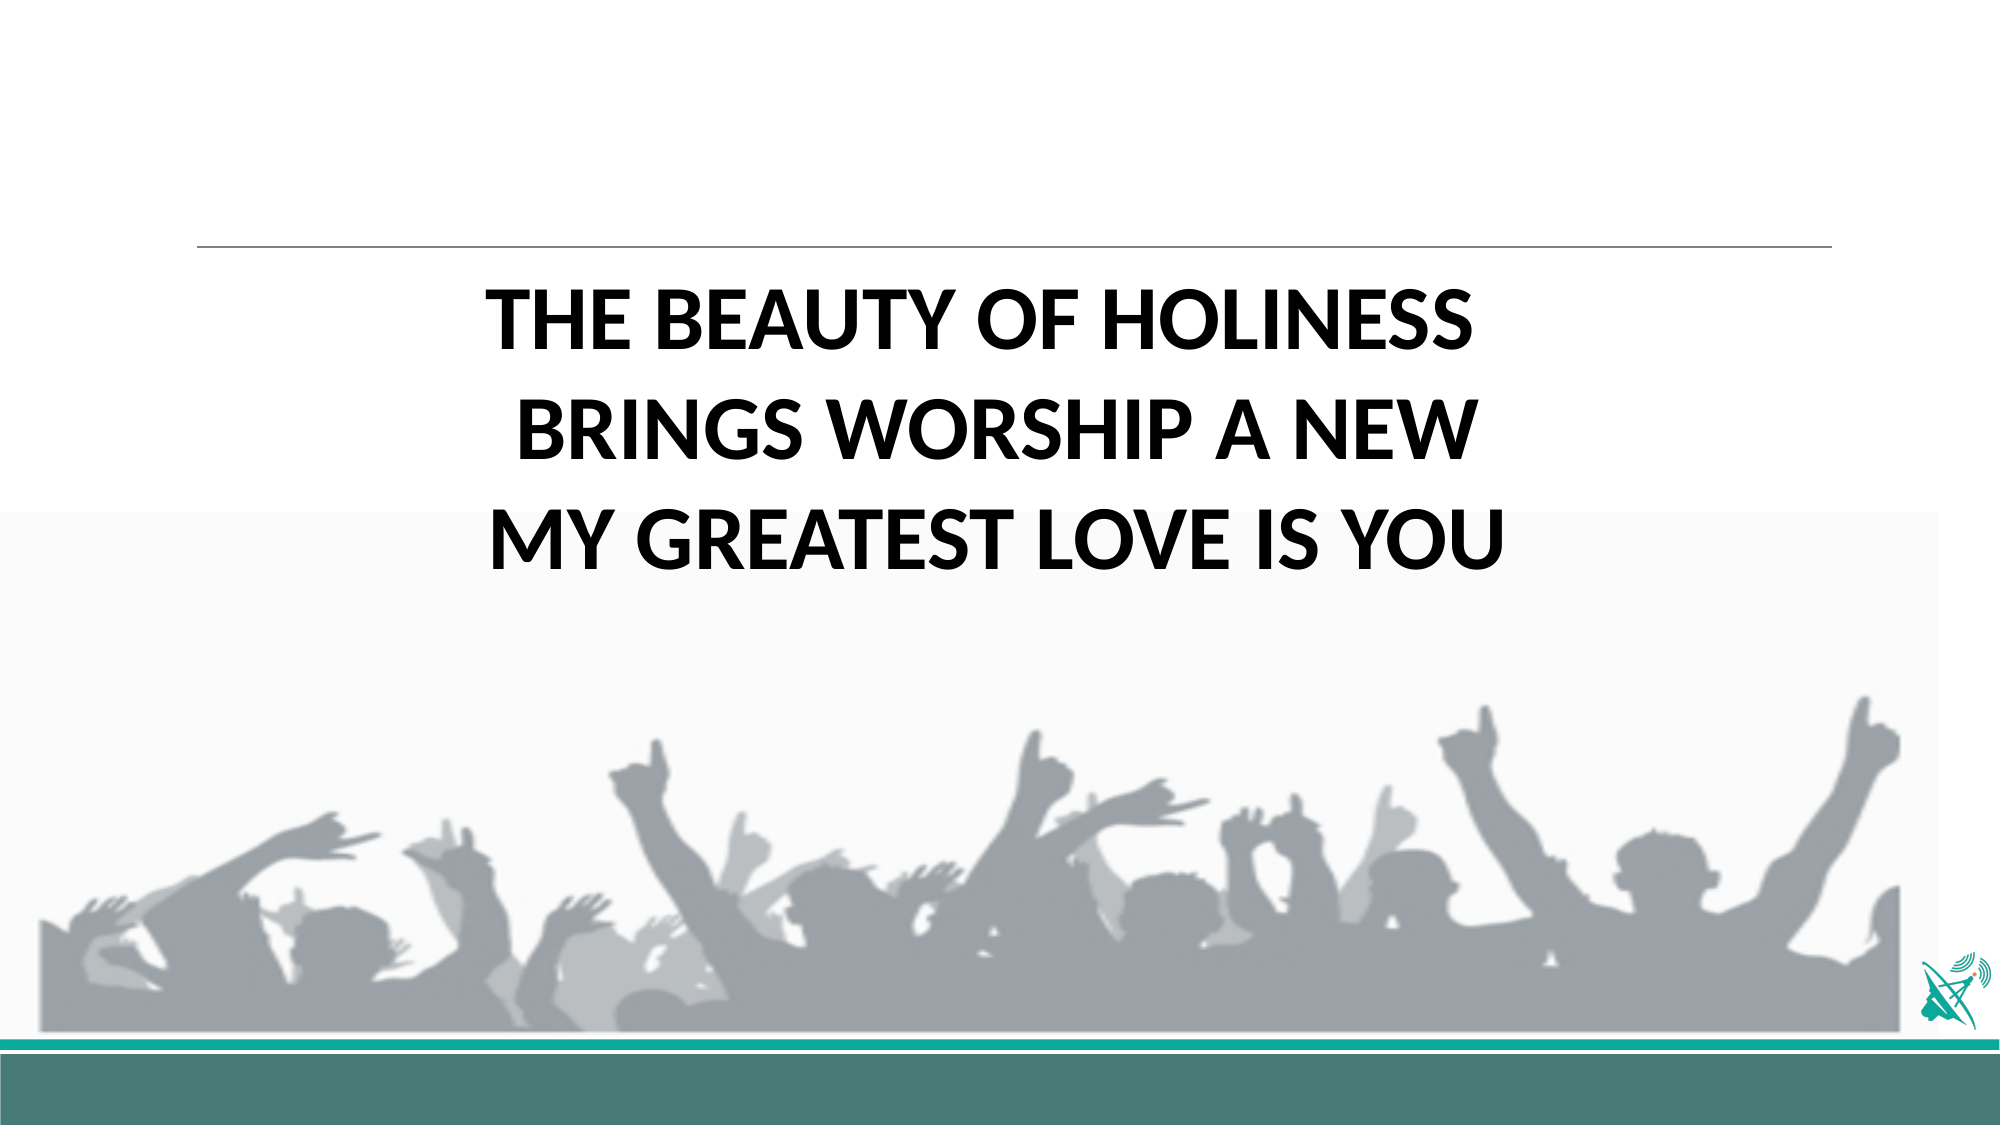

THE BEAUTY OF HOLINESS
BRINGS WORSHIP A NEW
MY GREATEST LOVE IS YOU